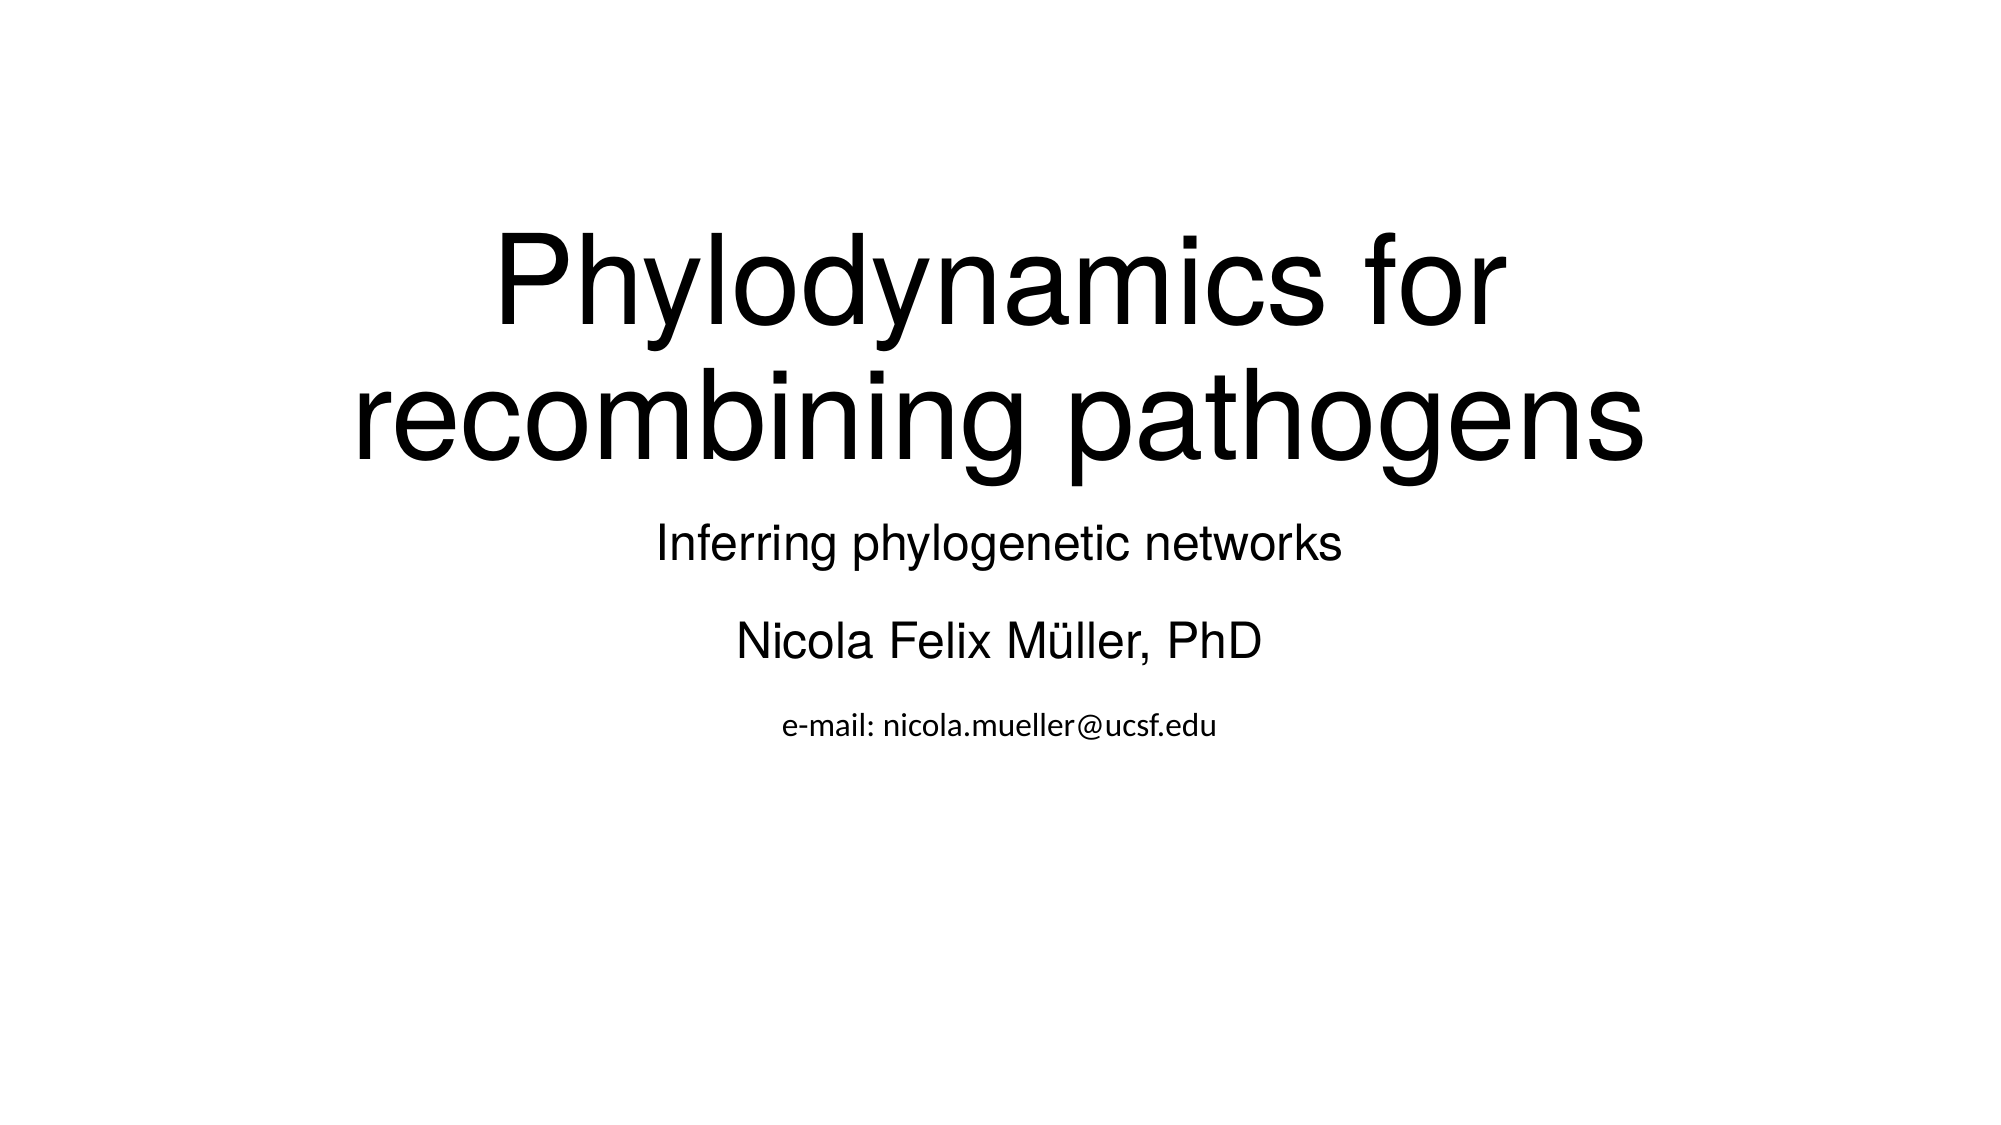

# Phylodynamics for recombining pathogens
Inferring phylogenetic networks
Nicola Felix Müller, PhD
e-mail: nicola.mueller@ucsf.edu